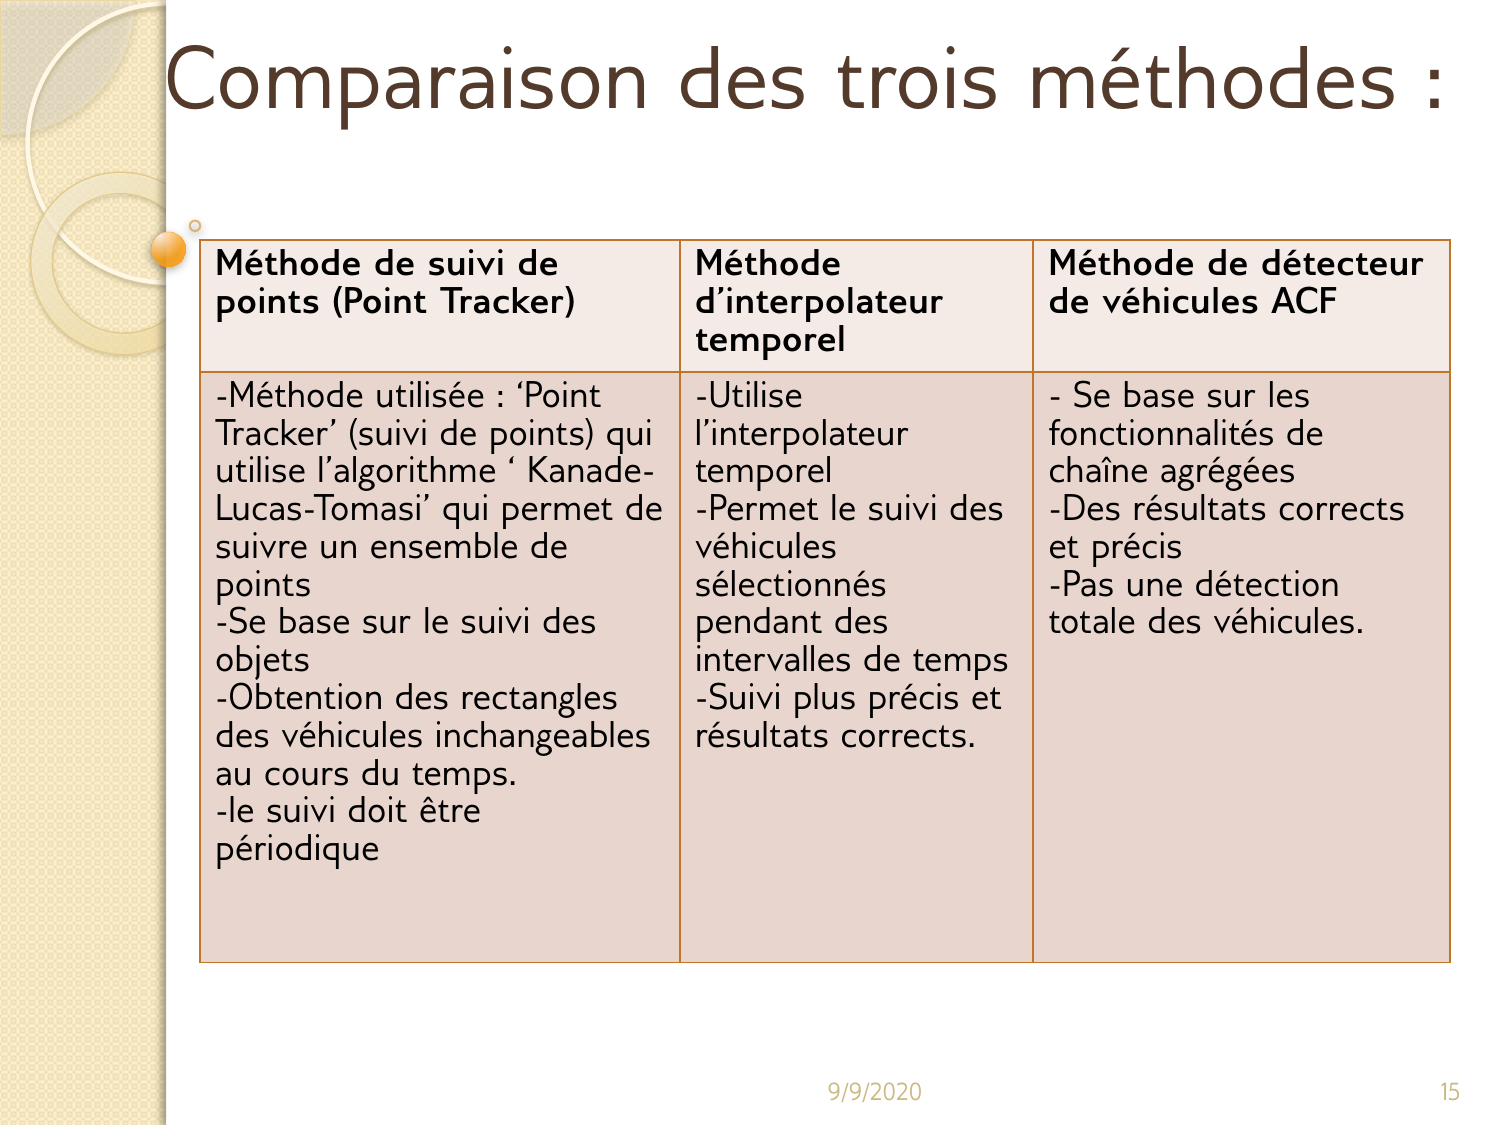

# Comparaison des trois méthodes :
| Méthode de suivi de points (Point Tracker) | Méthode d’interpolateur temporel | Méthode de détecteur de véhicules ACF |
| --- | --- | --- |
| -Méthode utilisée : ‘Point Tracker’ (suivi de points) qui utilise l’algorithme ‘ Kanade-Lucas-Tomasi’ qui permet de suivre un ensemble de points -Se base sur le suivi des objets -Obtention des rectangles des véhicules inchangeables au cours du temps. -le suivi doit être périodique | -Utilise l’interpolateur temporel -Permet le suivi des véhicules sélectionnés pendant des intervalles de temps -Suivi plus précis et résultats corrects. | - Se base sur les fonctionnalités de chaîne agrégées -Des résultats corrects et précis -Pas une détection totale des véhicules. |
9/9/2020
15